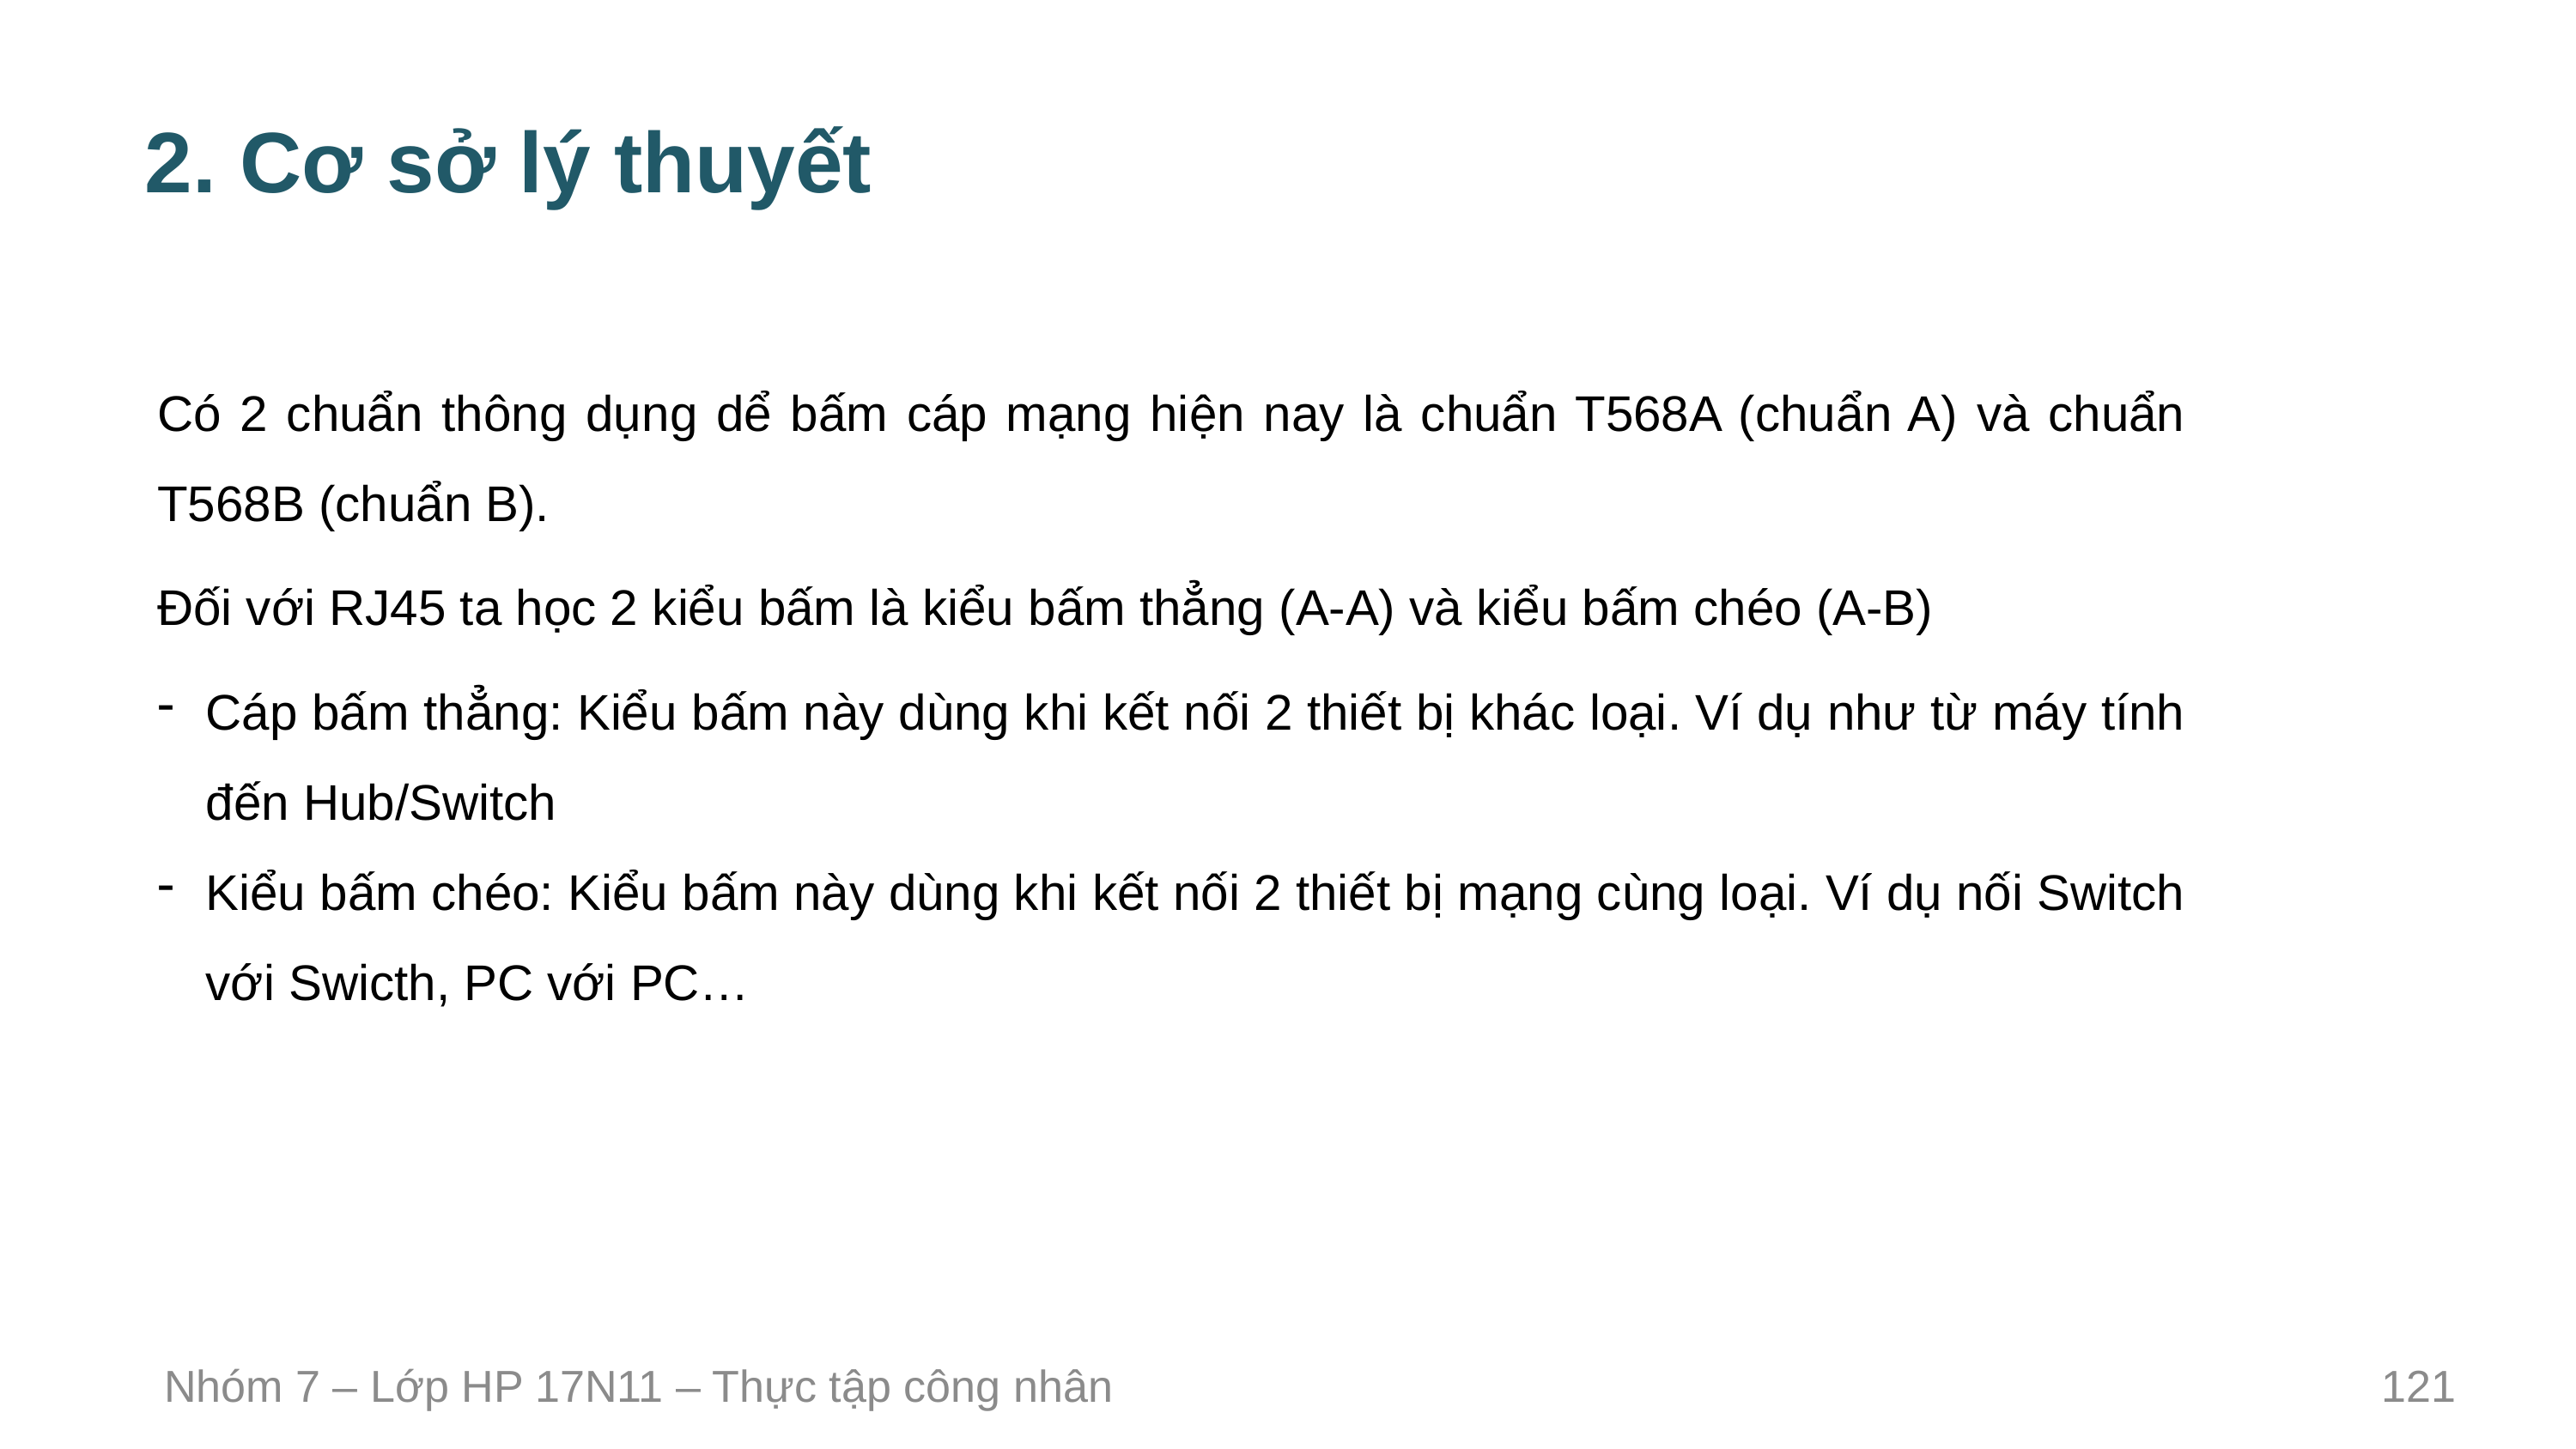

2. Cơ sở lý thuyết

Có 2 chuẩn thông dụng dể bấm cáp mạng hiện nay là chuẩn T568A (chuẩn A) và chuẩn T568B (chuẩn B).
Đối với RJ45 ta học 2 kiểu bấm là kiểu bấm thẳng (A-A) và kiểu bấm chéo (A-B)
Cáp bấm thẳng: Kiểu bấm này dùng khi kết nối 2 thiết bị khác loại. Ví dụ như từ máy tính đến Hub/Switch
Kiểu bấm chéo: Kiểu bấm này dùng khi kết nối 2 thiết bị mạng cùng loại. Ví dụ nối Switch với Swicth, PC với PC…
121
Nhóm 7 – Lớp HP 17N11 – Thực tập công nhân